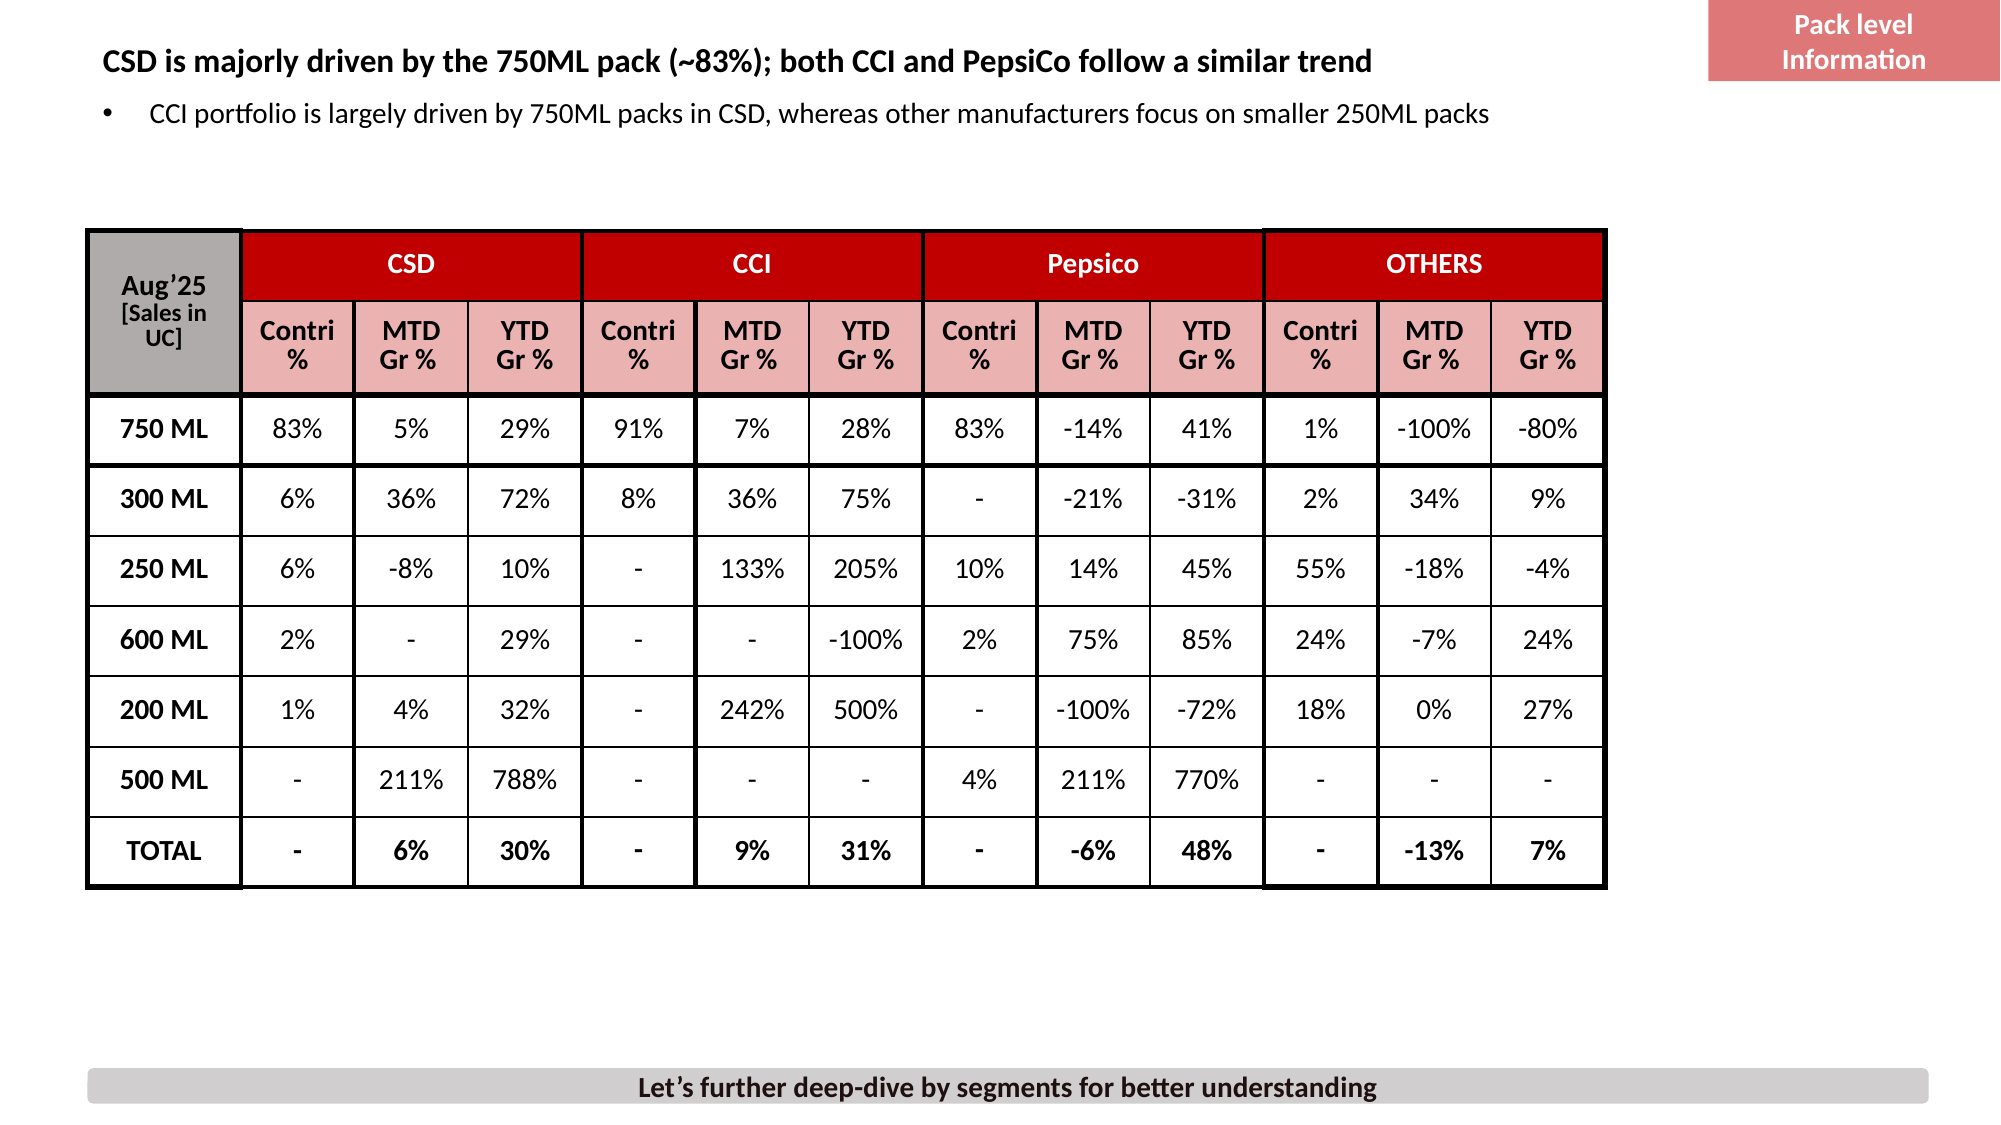

Pack level Information
# CSD is majorly driven by the 750ML pack (~83%); both CCI and PepsiCo follow a similar trend
CCI portfolio is largely driven by 750ML packs in CSD, whereas other manufacturers focus on smaller 250ML packs
| Aug’25 [Sales in UC] | CSD |  |  | CCI |  |  | Pepsico |  |  | OTHERS |  |  |
| --- | --- | --- | --- | --- | --- | --- | --- | --- | --- | --- | --- | --- |
|  | Contri % | MTD Gr % | YTD Gr % | Contri % | MTD Gr % | YTD Gr % | Contri % | MTD Gr % | YTD Gr % | Contri % | MTD Gr % | YTD Gr % |
| 750 ML | 83% | 5% | 29% | 91% | 7% | 28% | 83% | -14% | 41% | 1% | -100% | -80% |
| 300 ML | 6% | 36% | 72% | 8% | 36% | 75% | - | -21% | -31% | 2% | 34% | 9% |
| 250 ML | 6% | -8% | 10% | - | 133% | 205% | 10% | 14% | 45% | 55% | -18% | -4% |
| 600 ML | 2% | - | 29% | - | - | -100% | 2% | 75% | 85% | 24% | -7% | 24% |
| 200 ML | 1% | 4% | 32% | - | 242% | 500% | - | -100% | -72% | 18% | 0% | 27% |
| 500 ML | - | 211% | 788% | - | - | - | 4% | 211% | 770% | - | - | - |
| TOTAL | - | 6% | 30% | - | 9% | 31% | - | -6% | 48% | - | -13% | 7% |
Let’s further deep-dive by segments for better understanding